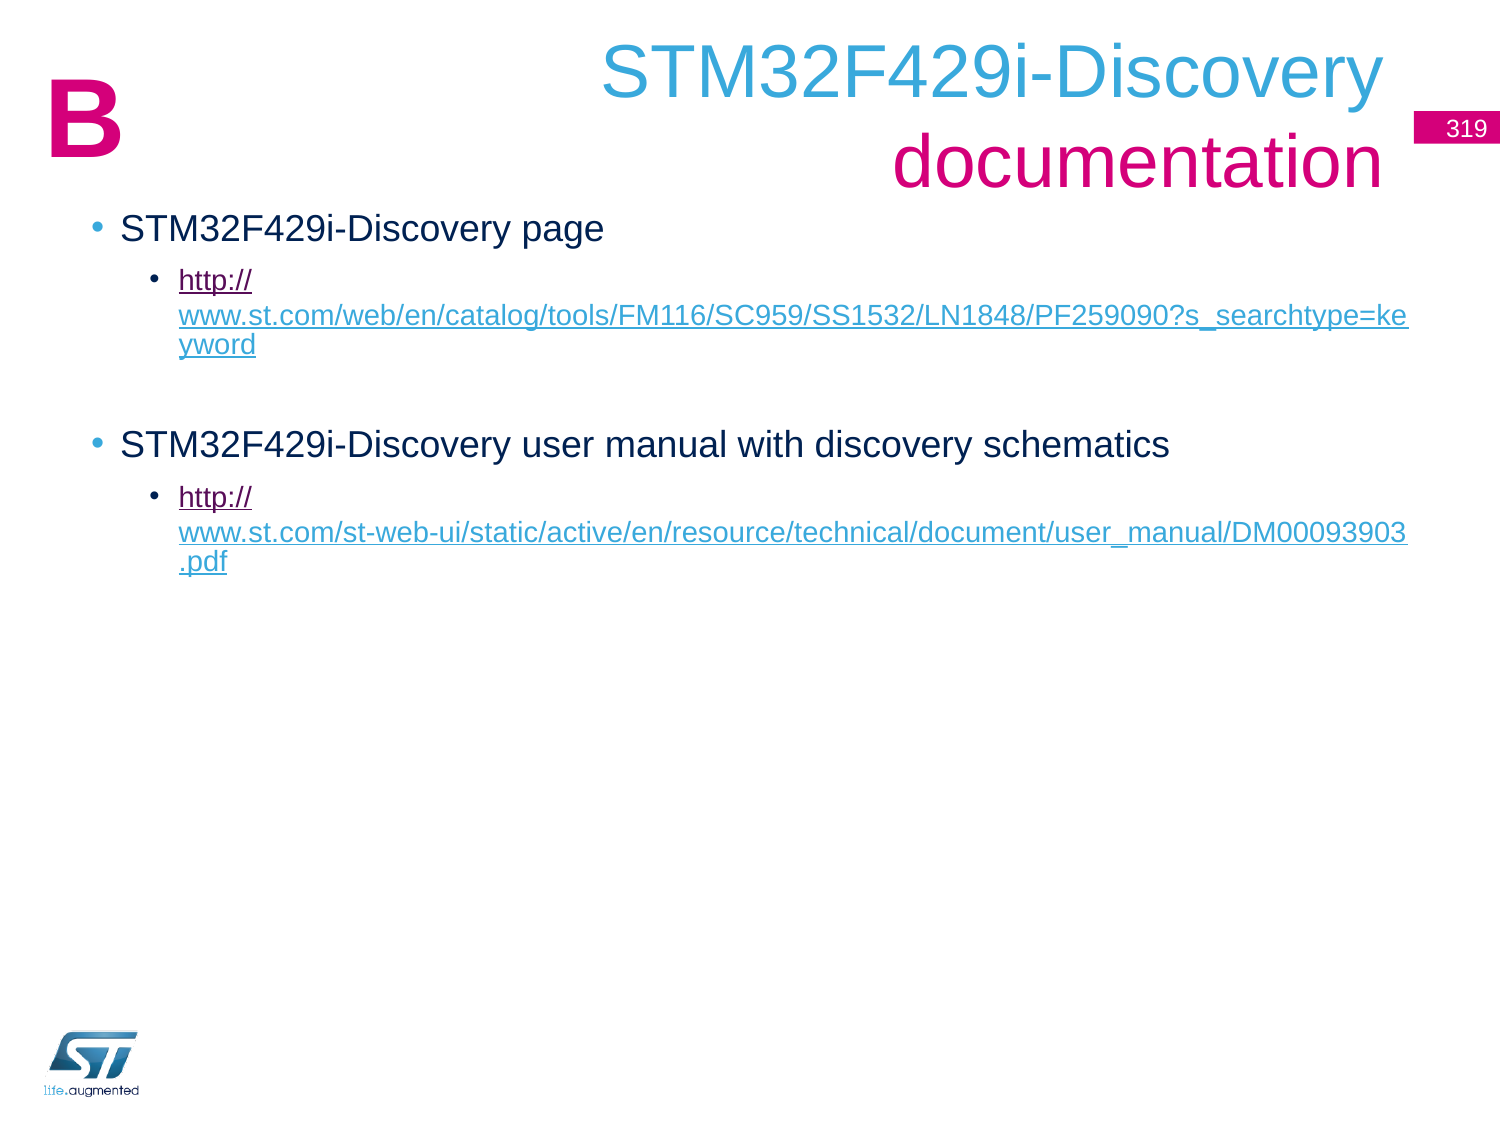

# STM32F429i-Discovery documentation
B
319
STM32F429i-Discovery page
http://www.st.com/web/en/catalog/tools/FM116/SC959/SS1532/LN1848/PF259090?s_searchtype=keyword
STM32F429i-Discovery user manual with discovery schematics
http://www.st.com/st-web-ui/static/active/en/resource/technical/document/user_manual/DM00093903.pdf